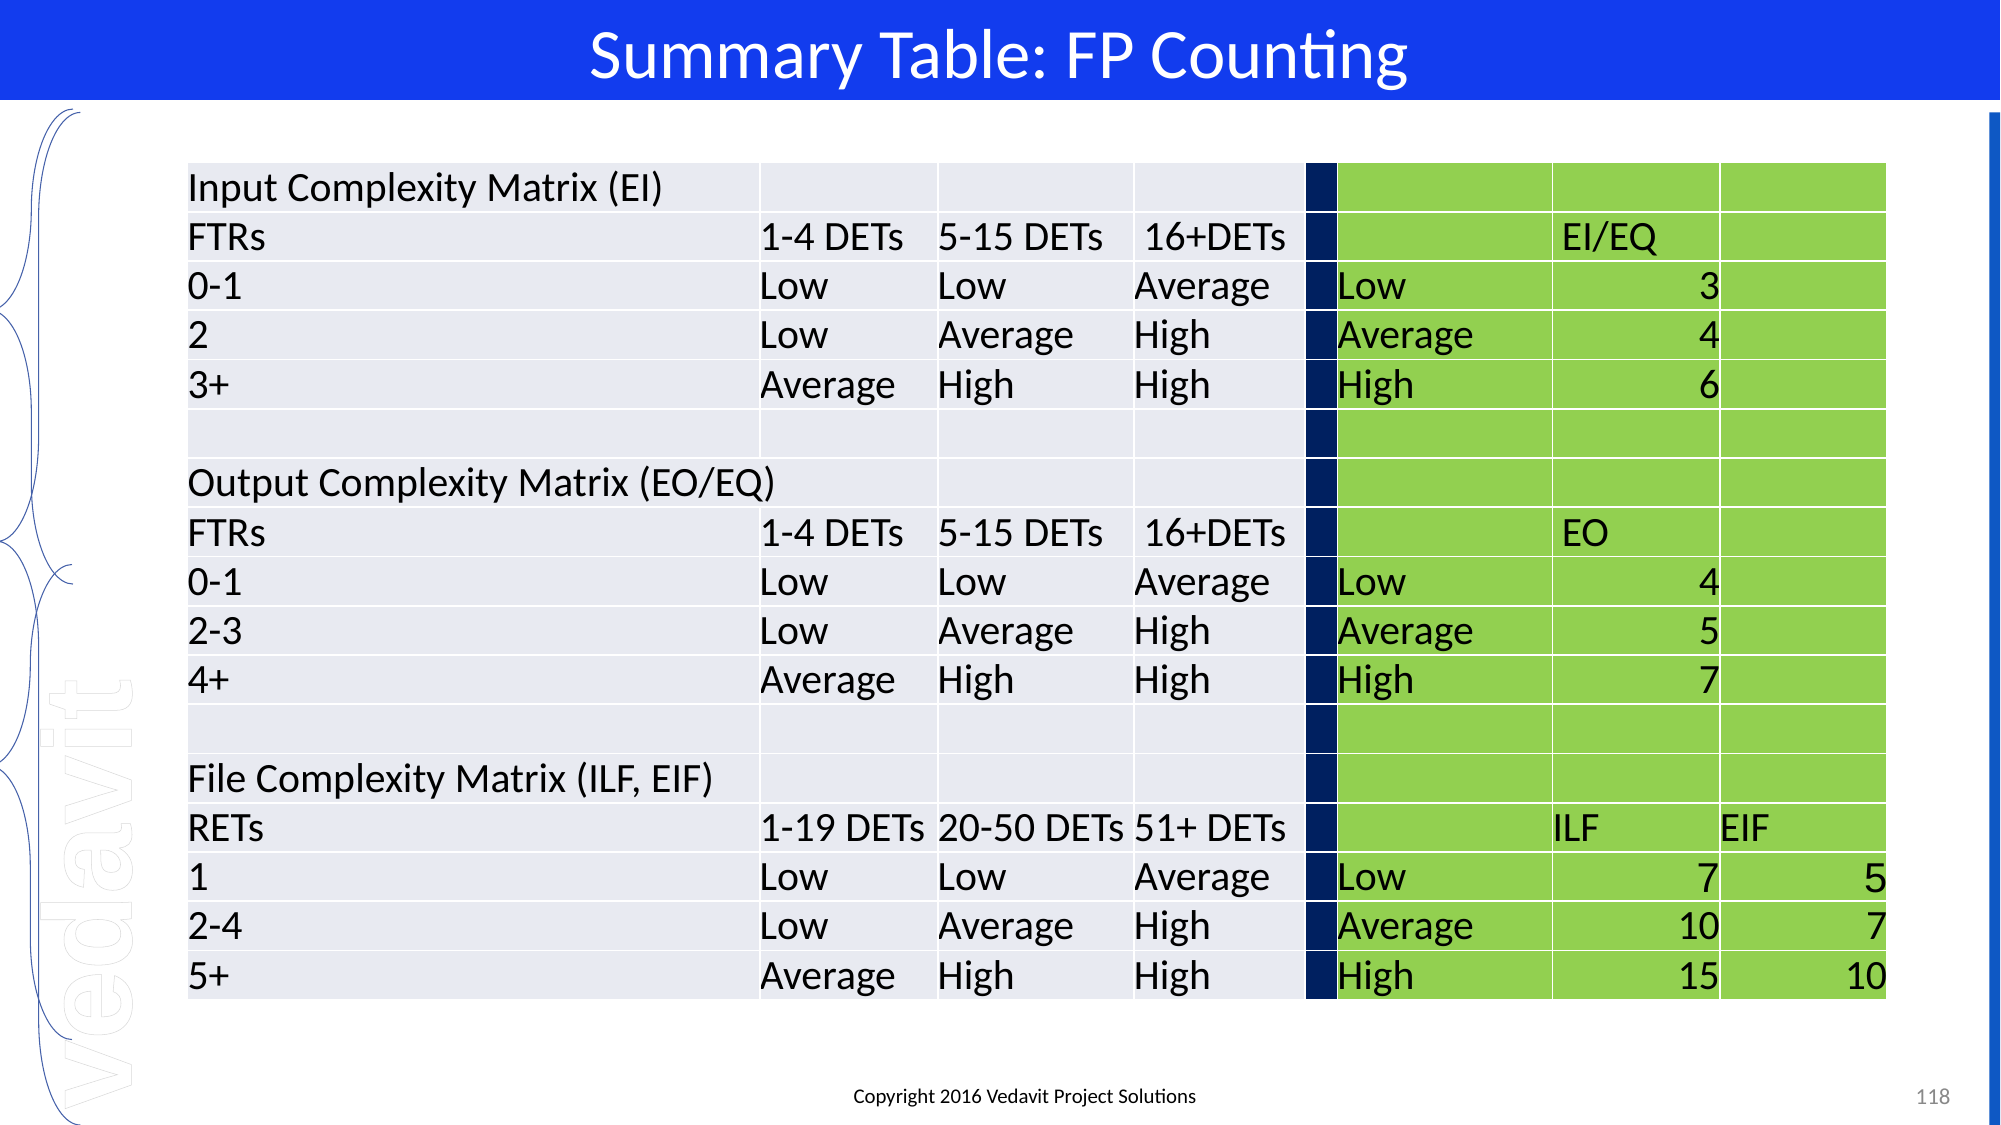

# Summary Table: FP Counting

| Input Complexity Matrix (EI) |  |  |  |  |  |  |  |
| --- | --- | --- | --- | --- | --- | --- | --- |
| FTRs | 1-4 DETs | 5-15 DETs | 16+DETs |  |  | EI/EQ |  |
| 0-1 | Low | Low | Average |  | Low | 3 |  |
| 2 | Low | Average | High |  | Average | 4 |  |
| 3+ | Average | High | High |  | High | 6 |  |
|  |  |  |  |  |  |  |  |
| Output Complexity Matrix (EO/EQ) |  |  |  |  |  |  |  |
| FTRs | 1-4 DETs | 5-15 DETs | 16+DETs |  |  | EO |  |
| 0-1 | Low | Low | Average |  | Low | 4 |  |
| 2-3 | Low | Average | High |  | Average | 5 |  |
| 4+ | Average | High | High |  | High | 7 |  |
|  |  |  |  |  |  |  |  |
| File Complexity Matrix (ILF, EIF) |  |  |  |  |  |  |  |
| RETs | 1-19 DETs | 20-50 DETs | 51+ DETs |  |  | ILF | EIF |
| 1 | Low | Low | Average |  | Low | 7 | 5 |
| 2-4 | Low | Average | High |  | Average | 10 | 7 |
| 5+ | Average | High | High |  | High | 15 | 10 |
118